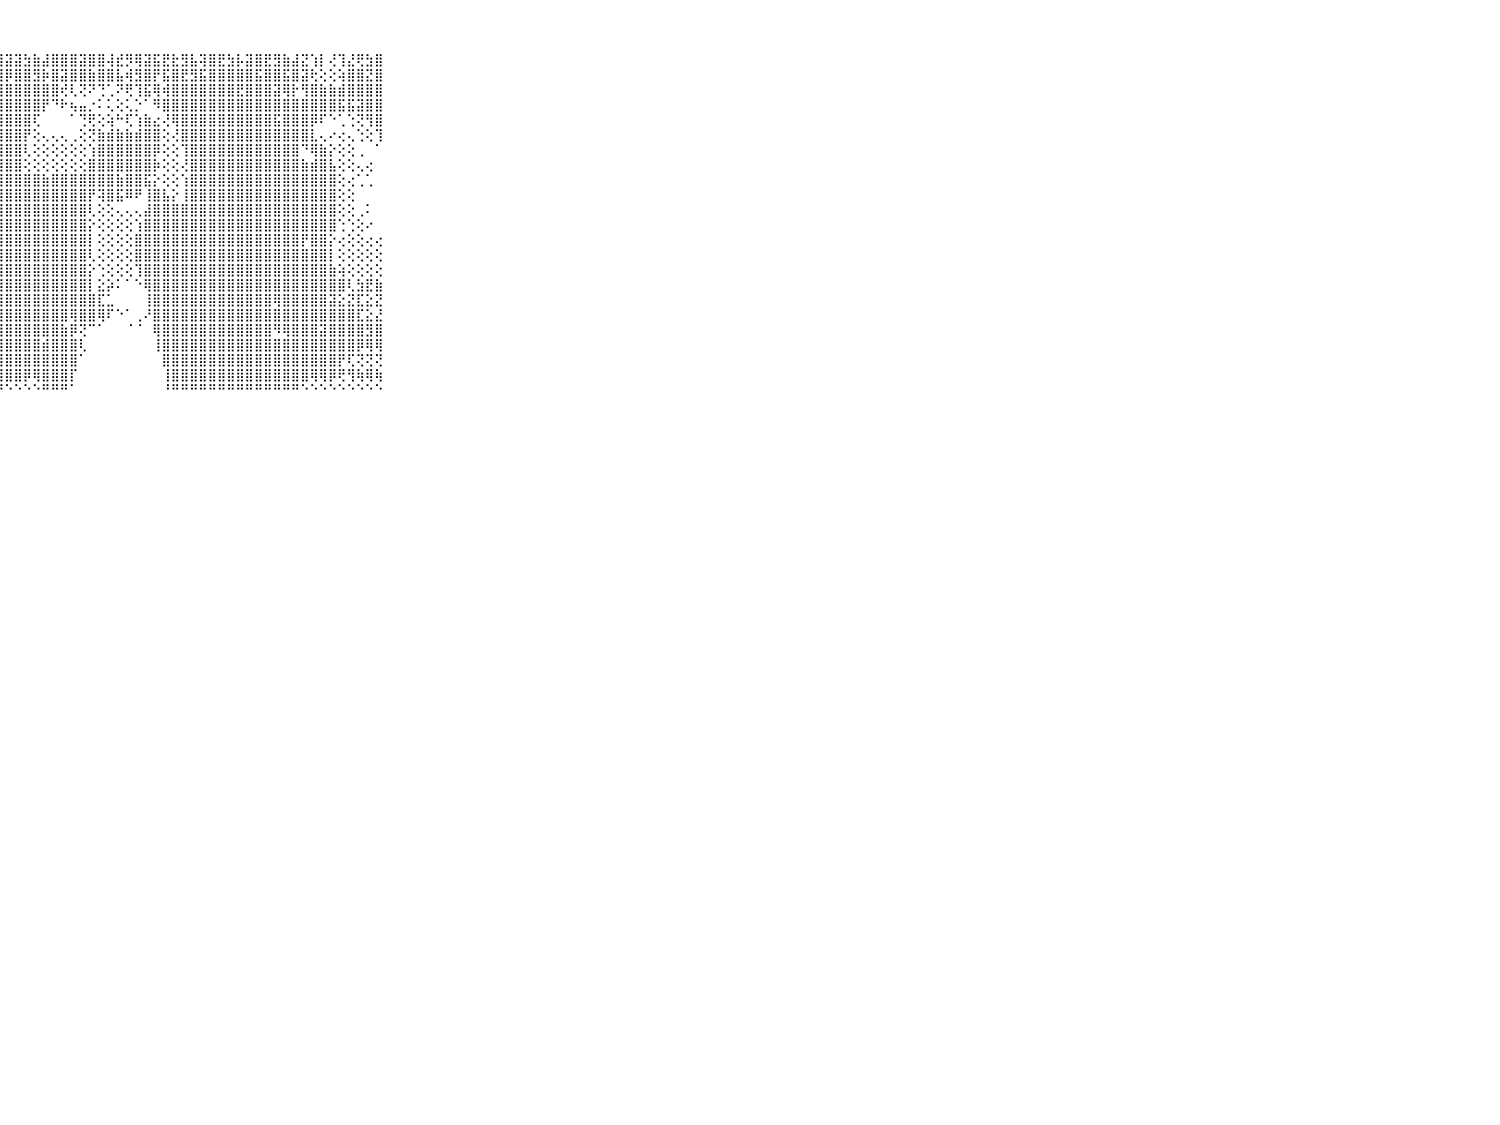

⠀⠀⠀⠀⠀⠀⠀⠀⠀⠀⠀⣿⣷⣯⣿⢟⣿⣿⣿⣿⣿⣿⣿⢿⣵⣾⣿⣿⣽⣽⣳⣷⣼⣿⣿⣿⣽⣿⣿⢼⣞⡻⢿⣽⣯⣟⣗⣻⣧⢽⣿⣟⣳⡧⣽⣿⣟⣻⣷⣼⣝⢱⡇⢜⢹⣜⢟⣳⣿⠀⠀⠀⠀⠀⠀⠀⠀⠀⠀⠀⠀
⠀⠀⠀⠀⠀⠀⠀⠀⠀⠀⠀⣜⣇⣻⣿⣷⣿⣿⣯⢿⣟⣿⣿⣷⣿⣷⣿⣿⡿⣿⣿⣻⡷⣿⣽⣿⣿⣷⣿⣿⣧⢾⣻⣿⡟⣯⣿⣟⣻⣯⣿⣿⣿⣿⣿⣯⣿⣿⣯⣿⣽⢗⢕⢕⢵⣿⣿⣝⣿⠀⠀⠀⠀⠀⠀⠀⠀⠀⠀⠀⠀
⠀⠀⠀⠀⠀⠀⠀⠀⠀⠀⠀⣿⣿⣿⣿⣿⣿⣿⣿⣾⣿⣿⣿⣿⣿⣿⣿⣿⣿⣿⣿⣿⣿⣿⢞⢇⢝⠝⢙⢁⠝⢟⢹⣯⢿⢾⣿⣿⣿⣿⣿⣿⣿⣟⣿⣿⣿⣽⢿⡗⢻⣿⣷⣷⣾⣿⣿⣿⣿⠀⠀⠀⠀⠀⠀⠀⠀⠀⠀⠀⠀
⠀⠀⠀⠀⠀⠀⠀⠀⠀⠀⠀⣿⣿⣿⣿⣿⣿⣿⣿⣿⣿⣿⣿⣿⣿⣿⣿⣿⣿⣿⣿⣿⡟⠙⠗⢦⣤⡐⠅⢅⢕⢅⡑⠁⠻⣿⣿⣿⣿⣿⣿⣿⣿⣿⣿⣿⣿⣿⣿⣿⣿⣿⣿⣿⣯⣯⣽⣿⣿⠀⠀⠀⠀⠀⠀⠀⠀⠀⠀⠀⠀
⠀⠀⠀⠀⠀⠀⠀⠀⠀⠀⠀⣿⣿⣿⣿⣿⣿⣿⣿⣿⣿⣿⣿⣿⣿⣿⣿⣿⣿⣿⣿⢏⠀⠀⠀⠁⢙⢟⢕⢵⠓⢏⢱⣷⣔⢜⢿⣿⣿⣿⣿⣿⣿⣿⣿⣿⣿⣯⣿⣿⣿⡿⠏⠑⢁⢑⢝⢻⣿⠀⠀⠀⠀⠀⠀⠀⠀⠀⠀⠀⠀
⠀⠀⠀⠀⠀⠀⠀⠀⠀⠀⠀⣿⣿⣿⣿⣿⣿⣿⣿⣿⣿⣿⣿⣿⣿⣿⣿⣿⣿⣿⡟⢕⢄⢄⢄⢀⢕⢝⣷⣾⣷⣷⣾⣿⣿⢕⢜⣿⣿⣿⣿⣿⣿⣿⣿⣿⣿⣿⣿⣿⣿⣇⢄⠔⢔⢄⢑⢕⢹⠀⠀⠀⠀⠀⠀⠀⠀⠀⠀⠀⠀
⠀⠀⠀⠀⠀⠀⠀⠀⠀⠀⠀⣿⣿⣿⣿⣿⣿⣿⣿⣿⣿⣿⣿⣿⣿⣿⣿⣿⣿⣿⢇⢕⢕⢕⢕⢕⢕⢱⣿⣿⣿⣿⣿⣿⡿⢕⢕⢹⣿⣿⣿⣿⣿⣿⣿⣿⣿⣿⣿⣿⠙⢿⣷⡕⢕⢕⢀⠀⠁⠀⠀⠀⠀⠀⠀⠀⠀⠀⠀⠀⠀
⠀⠀⠀⠀⠀⠀⠀⠀⠀⠀⠀⣿⣿⣿⣿⣿⣿⣿⣿⣿⣿⣿⣿⣿⣿⣿⣿⣿⣿⣿⢕⢕⢕⢕⢕⢕⢕⣿⣿⣿⣿⣿⣿⣿⡷⢕⢕⢜⣿⣿⣿⣿⣿⣿⣿⣿⣿⣿⣿⣿⣷⣾⣿⣧⢕⢕⢄⢔⠀⠀⠀⠀⠀⠀⠀⠀⠀⠀⠀⠀⠀
⠀⠀⠀⠀⠀⠀⠀⠀⠀⠀⠀⣿⣿⣿⣿⣿⣿⣿⣿⣿⣿⣿⣿⣿⣿⣿⣿⣿⣿⣿⣿⣿⣷⣿⣿⣿⣿⣿⣿⣿⣷⣿⣿⣯⡕⢕⢕⢱⣿⣿⣿⣿⣿⣿⣿⣿⣿⣿⣿⣿⣿⣿⣿⣿⢕⢔⢁⢁⠀⠀⠀⠀⠀⠀⠀⠀⠀⠀⠀⠀⠀
⠀⠀⠀⠀⠀⠀⠀⠀⠀⠀⠀⣿⣿⣿⣿⣿⣿⣿⣿⣿⣿⣿⣿⣿⣿⣿⣿⣿⣿⣿⣿⣿⣿⣿⣿⣿⣿⡟⢽⣿⣯⠿⠟⢸⣿⣧⡕⢸⣿⣿⣿⣿⣿⣿⣿⣿⣿⣿⣿⣿⣿⣿⣿⣿⢕⢕⠀⠀⠀⠀⠀⠀⠀⠀⠀⠀⠀⠀⠀⠀⠀
⠀⠀⠀⠀⠀⠀⠀⠀⠀⠀⠀⣿⣿⣿⣿⣿⣿⣿⣿⣿⣿⣿⣿⣿⣿⣿⣿⣿⣿⣿⣿⣿⣿⣿⣿⣿⣿⢇⢕⢕⢄⢄⢄⣼⣿⣿⣿⣿⣿⣿⣿⣿⣿⣿⣿⣿⣿⣿⣿⣿⣿⣿⣿⣿⢕⢕⢀⠅⠀⠀⠀⠀⠀⠀⠀⠀⠀⠀⠀⠀⠀
⠀⠀⠀⠀⠀⠀⠀⠀⠀⠀⠀⣿⣿⣿⣿⣿⣿⣿⣿⣿⣿⣿⣿⣿⣿⣿⣿⣿⣿⣿⣿⣿⣿⣿⣿⣿⣿⡕⢕⢕⢕⢕⢱⣿⣿⣿⣿⣿⣿⣿⣿⣿⣿⣿⣿⣿⣿⣿⣿⣿⣿⣿⣿⣿⢑⢑⢕⠔⠀⠀⠀⠀⠀⠀⠀⠀⠀⠀⠀⠀⠀
⠀⠀⠀⠀⠀⠀⠀⠀⠀⠀⠀⣿⣿⣿⣿⣿⣿⣿⣿⣿⣿⣿⣿⣿⣿⣿⣿⣿⣿⣿⣿⣿⣿⣿⣿⣿⣿⡇⢕⢕⢕⢕⣿⣿⣿⣿⣿⣿⣿⣿⣿⣿⣿⣿⣿⣿⣿⣿⣿⣿⡟⣿⣿⡕⢔⢕⢕⢔⢔⠀⠀⠀⠀⠀⠀⠀⠀⠀⠀⠀⠀
⠀⠀⠀⠀⠀⠀⠀⠀⠀⠀⠀⣿⣿⣿⣿⣿⣿⣿⣿⣿⣿⣿⣿⣿⣿⣿⣿⣿⣿⣿⣿⣿⣿⣿⣿⣿⣿⢇⢕⢕⢕⢕⣿⣿⣿⣿⣿⣿⣿⣿⣿⣿⣿⣿⣿⣿⣿⣿⣿⣿⣿⣿⣿⡇⢕⢕⢕⢕⢕⠀⠀⠀⠀⠀⠀⠀⠀⠀⠀⠀⠀
⠀⠀⠀⠀⠀⠀⠀⠀⠀⠀⠀⣿⣿⣿⣿⣿⣿⣿⣿⣿⣿⣿⣿⣿⣿⣿⣿⣿⣿⣿⣿⣿⣿⣿⣿⣿⣿⡕⢑⢕⢕⢕⢹⣿⣿⣿⣿⣿⣿⣿⣿⣿⣿⣿⣿⣿⣿⣿⣿⣿⣿⣿⣿⣷⢵⢕⢕⢕⢕⠀⠀⠀⠀⠀⠀⠀⠀⠀⠀⠀⠀
⠀⠀⠀⠀⠀⠀⠀⠀⠀⠀⠀⣿⣿⣿⣿⣿⣿⣿⣿⣿⣿⣿⣿⣿⣿⣿⣿⣿⣿⣿⣿⣿⣿⣿⣿⣿⣿⡇⣕⡵⠅⠁⠑⢿⣿⣿⣿⣿⣿⣿⣿⣿⣿⣿⣿⣿⣿⣿⣿⣿⣿⣿⣿⣿⣿⢇⣳⣟⣷⠀⠀⠀⠀⠀⠀⠀⠀⠀⠀⠀⠀
⠀⠀⠀⠀⠀⠀⠀⠀⠀⠀⠀⣿⣿⣿⣿⣿⣿⣿⣿⣿⣿⣿⣿⣿⣿⣿⣿⣿⣿⣿⣿⣿⣿⣿⣿⣿⣿⣿⣏⣁⠀⠀⠀⢸⣿⣿⣿⣿⣿⣿⣿⣿⣿⣿⣿⣿⣿⢿⣿⣿⣿⣿⣿⣽⣕⣝⣏⣕⣝⠀⠀⠀⠀⠀⠀⠀⠀⠀⠀⠀⠀
⠀⠀⠀⠀⠀⠀⠀⠀⠀⠀⠀⣿⣿⣿⣿⣿⣿⣿⣿⣿⣿⣿⣿⣿⣿⣿⣿⣿⣿⣿⣿⣿⣿⣿⣿⢿⣿⣿⢿⠏⠑⠁⢀⠜⣿⣿⣿⣿⣿⣿⣿⣿⣿⣿⣿⣿⣿⣿⣿⣿⣿⣿⣿⣿⣿⣿⣏⣕⣜⠀⠀⠀⠀⠀⠀⠀⠀⠀⠀⠀⠀
⠀⠀⠀⠀⠀⠀⠀⠀⠀⠀⠀⣿⣿⣿⣿⣿⣿⣿⣿⣿⣿⣿⣿⣿⣿⣿⣿⣿⣿⣿⣿⣿⣿⣿⣷⡿⢝⠉⠁⠀⠀⠈⠈⠀⢿⣿⣿⣿⣿⣿⣿⣿⣿⣿⣿⣿⣿⠻⢿⣿⣿⣿⣽⣿⣿⣿⣿⣻⣿⠀⠀⠀⠀⠀⠀⠀⠀⠀⠀⠀⠀
⠀⠀⠀⠀⠀⠀⠀⠀⠀⠀⠀⣿⣿⣿⣿⣿⣿⣿⣿⣿⣿⣿⣿⣿⣿⣿⣿⣿⣿⣿⣿⣿⣾⣿⣿⣿⢇⠀⠀⠀⠀⠀⠀⠀⢸⣿⣿⣿⣿⣿⣿⣿⣿⣿⣿⣿⣿⣿⣿⣿⣿⣿⣿⣿⣿⣿⡿⢿⢿⠀⠀⠀⠀⠀⠀⠀⠀⠀⠀⠀⠀
⠀⠀⠀⠀⠀⠀⠀⠀⠀⠀⠀⣿⣿⣿⣿⣿⣿⣿⣿⣿⣿⣿⣿⣿⣿⣿⣿⣿⣿⣿⣿⣿⣿⣿⣿⣿⠁⠀⠀⠀⠀⠀⠀⠀⠀⣿⣿⣿⣿⣿⣿⣿⣿⣿⣿⣿⣿⣿⣿⣿⣿⣿⣿⣿⡟⢏⢝⢝⢝⠀⠀⠀⠀⠀⠀⠀⠀⠀⠀⠀⠀
⠀⠀⠀⠀⠀⠀⠀⠀⠀⠀⠀⣿⣿⣿⣿⣿⣿⣿⣿⣿⣿⣿⣯⣿⣿⣿⣿⣿⣿⣿⡿⢿⣿⣿⣿⡏⠀⠀⠀⠀⠀⠀⠀⠀⠀⢸⣿⣿⣿⣿⣿⣿⣿⣿⣿⣿⣿⣿⣿⣿⣿⢿⢿⡿⢟⢻⢷⢿⢷⠀⠀⠀⠀⠀⠀⠀⠀⠀⠀⠀⠀
⠀⠀⠀⠀⠀⠀⠀⠀⠀⠀⠀⠛⠛⠛⠛⠛⠛⠛⠛⠛⠛⠛⠛⠛⠛⠛⠙⠙⠑⠑⠑⠑⠛⠛⠛⠁⠀⠀⠀⠀⠀⠀⠀⠀⠀⠘⠛⠛⠛⠛⠛⠛⠛⠛⠛⠛⠛⠛⠛⠛⠑⠑⠑⠑⠑⠑⠑⠑⠑⠀⠀⠀⠀⠀⠀⠀⠀⠀⠀⠀⠀